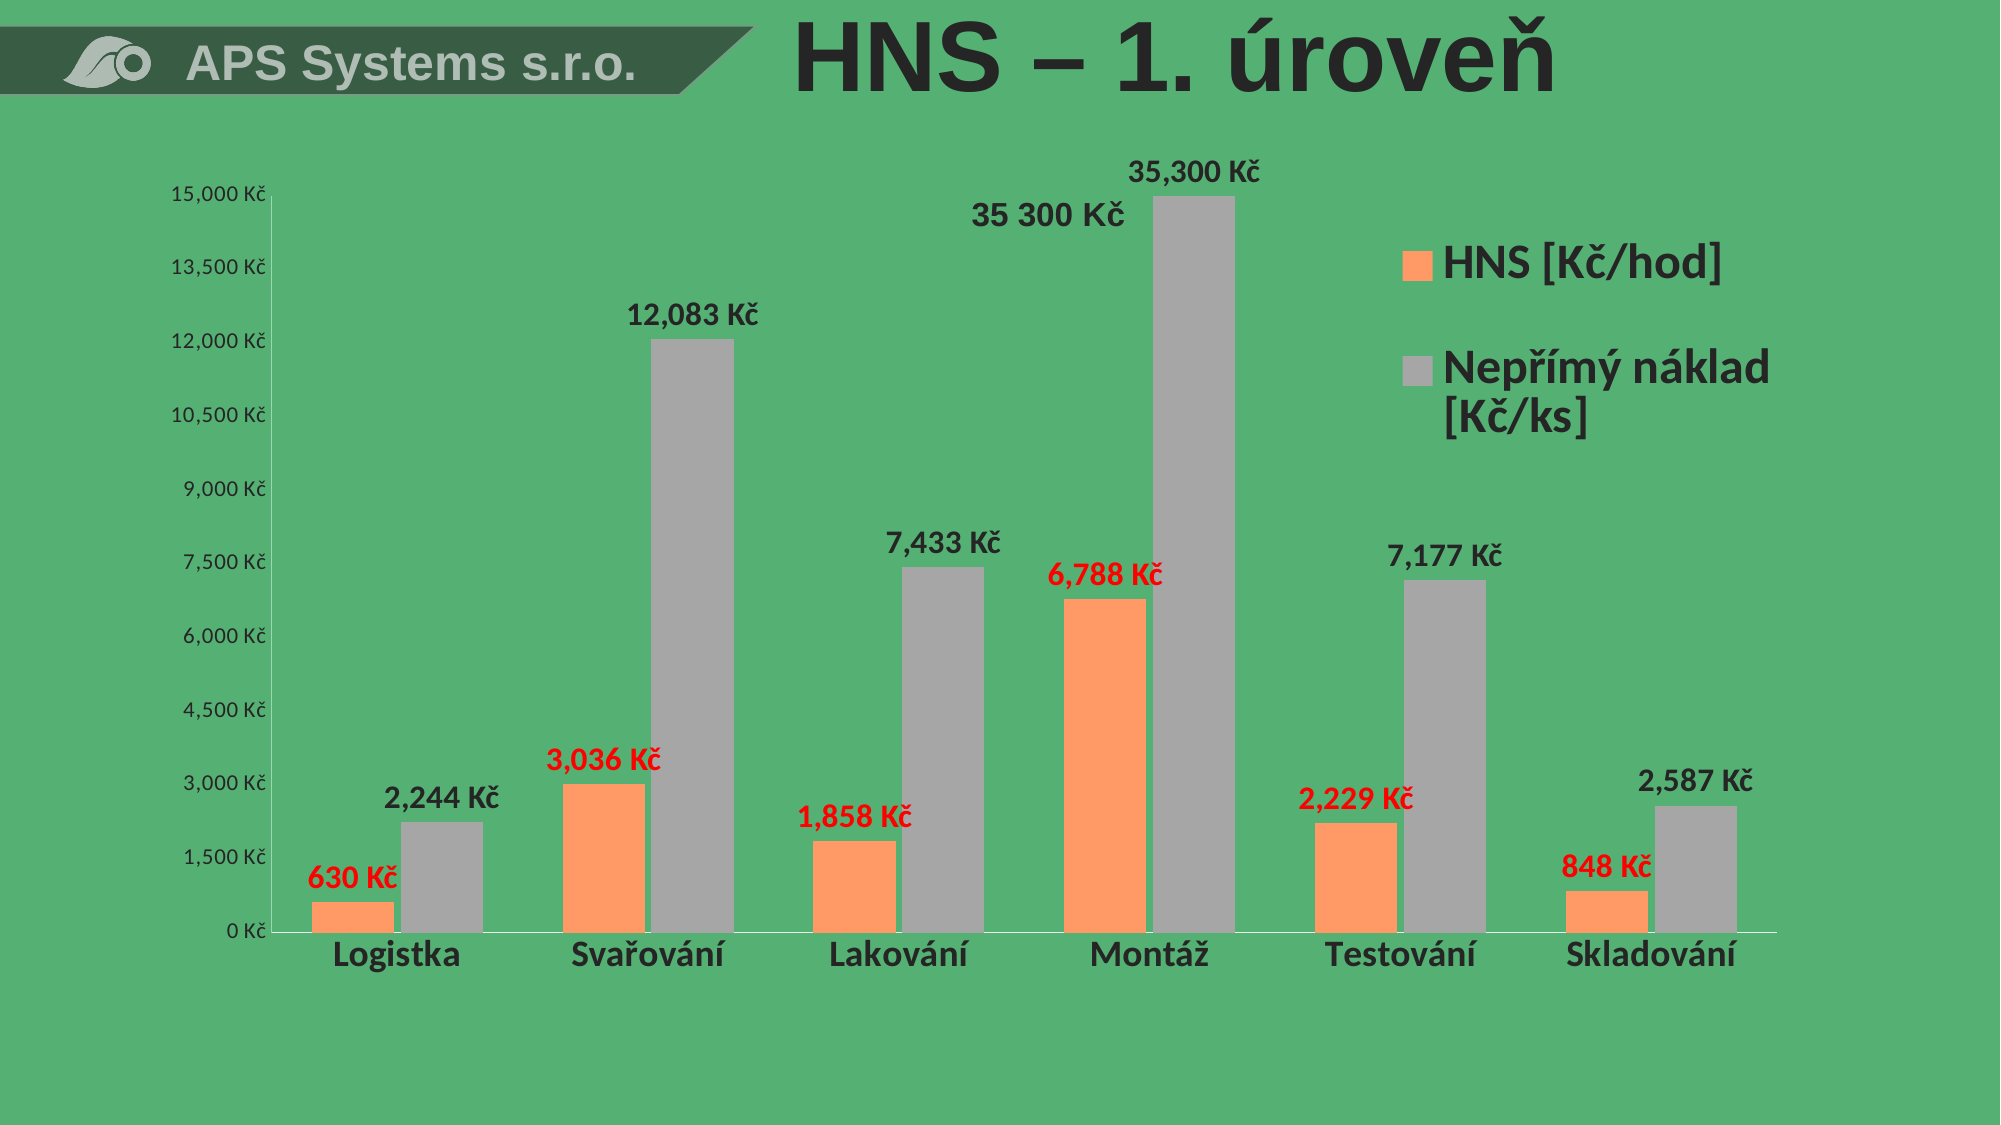

# HNS – 1. úroveň

### Chart

| Category | HNS [Kč/hod] | Nepřímý náklad [Kč/ks] |
|---|---|---|
| Logistka | 630.3725508223516 | 2244.1262809275718 |
| Svařování | 3036.010691592604 | 12083.322552538564 |
| Lakování | 1858.1976061565701 | 7432.790424626281 |
| Montáž | 6788.474516293798 | 35300.06748472775 |
| Testování | 2228.866574726734 | 7176.950370620084 |
| Skladování | 848.3510368781285 | 2587.470662478292 |
 35 300 Kč